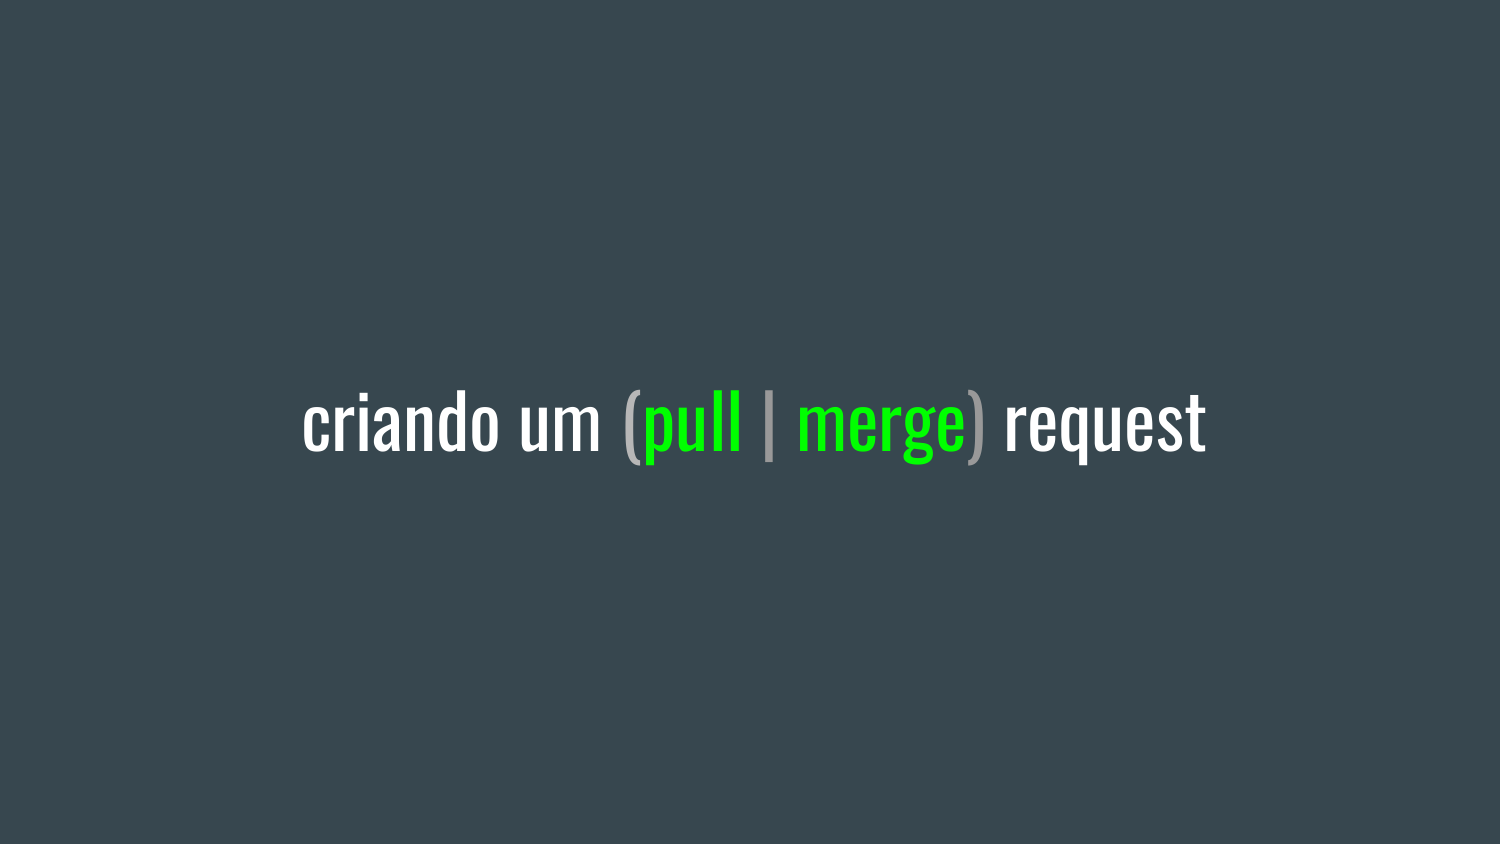

# criando um (pull | merge) request